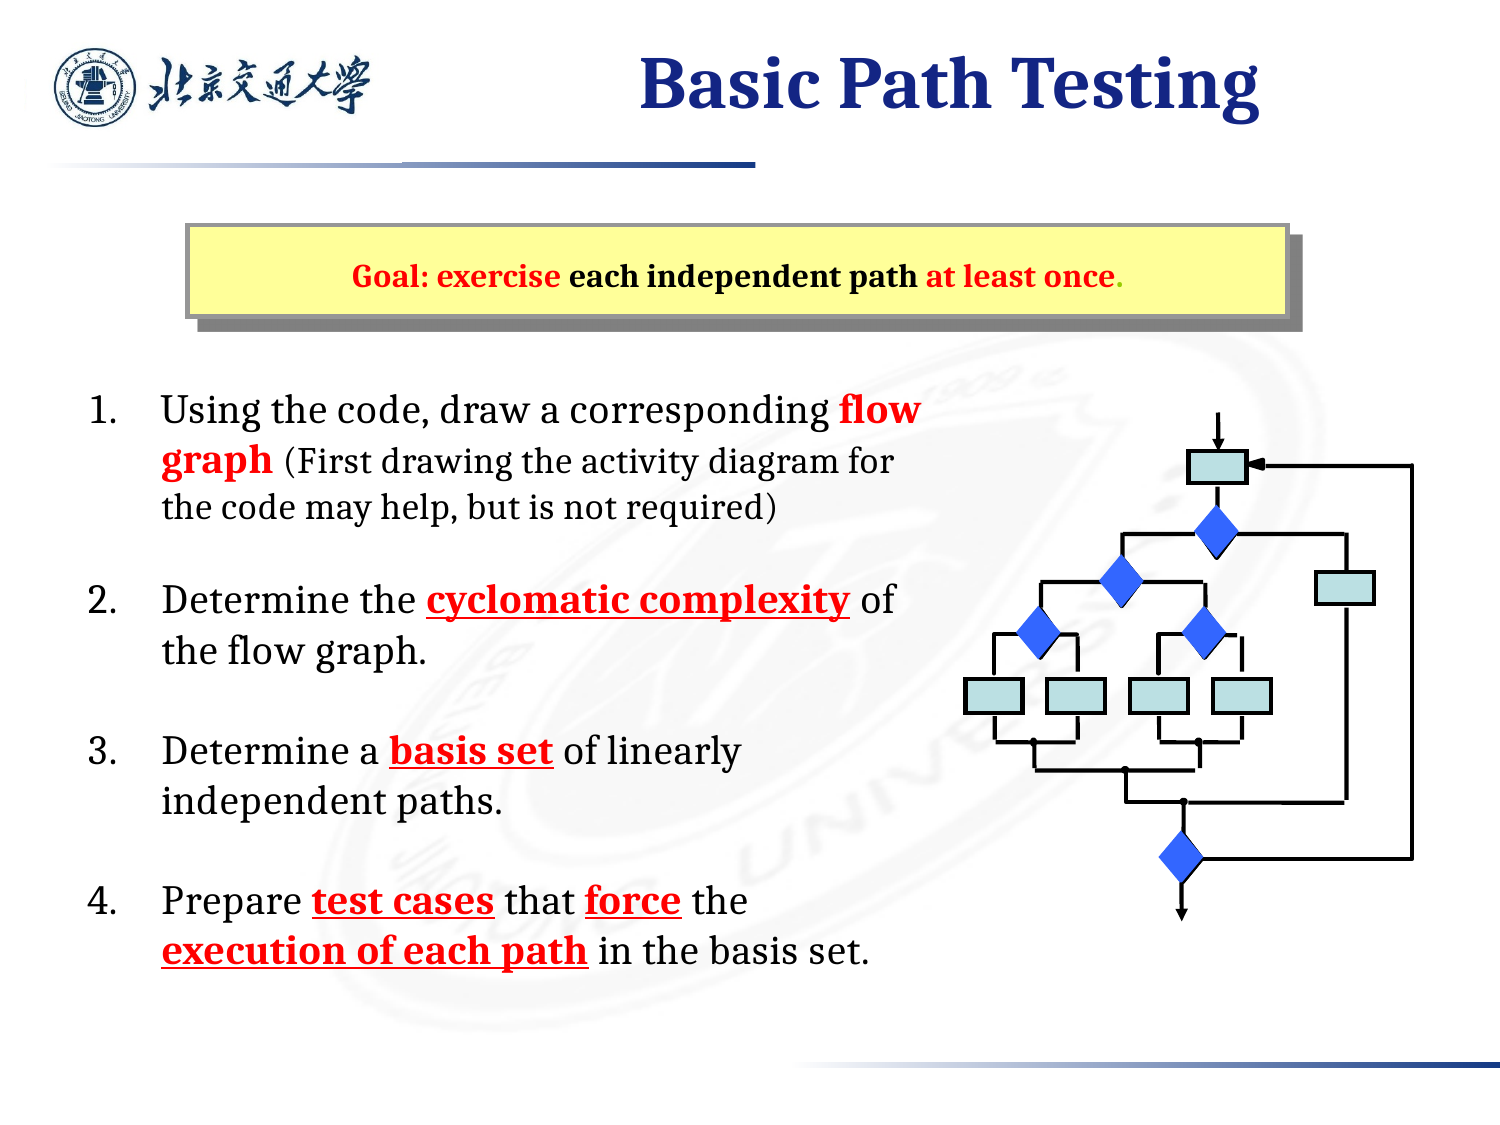

# Basic Path Testing
Goal: exercise each independent path at least once.
Using the code, draw a corresponding flow graph (First drawing the activity diagram for the code may help, but is not required)

Determine the cyclomatic complexity of the flow graph.

Determine a basis set of linearly independent paths.

Prepare test cases that force the execution of each path in the basis set.